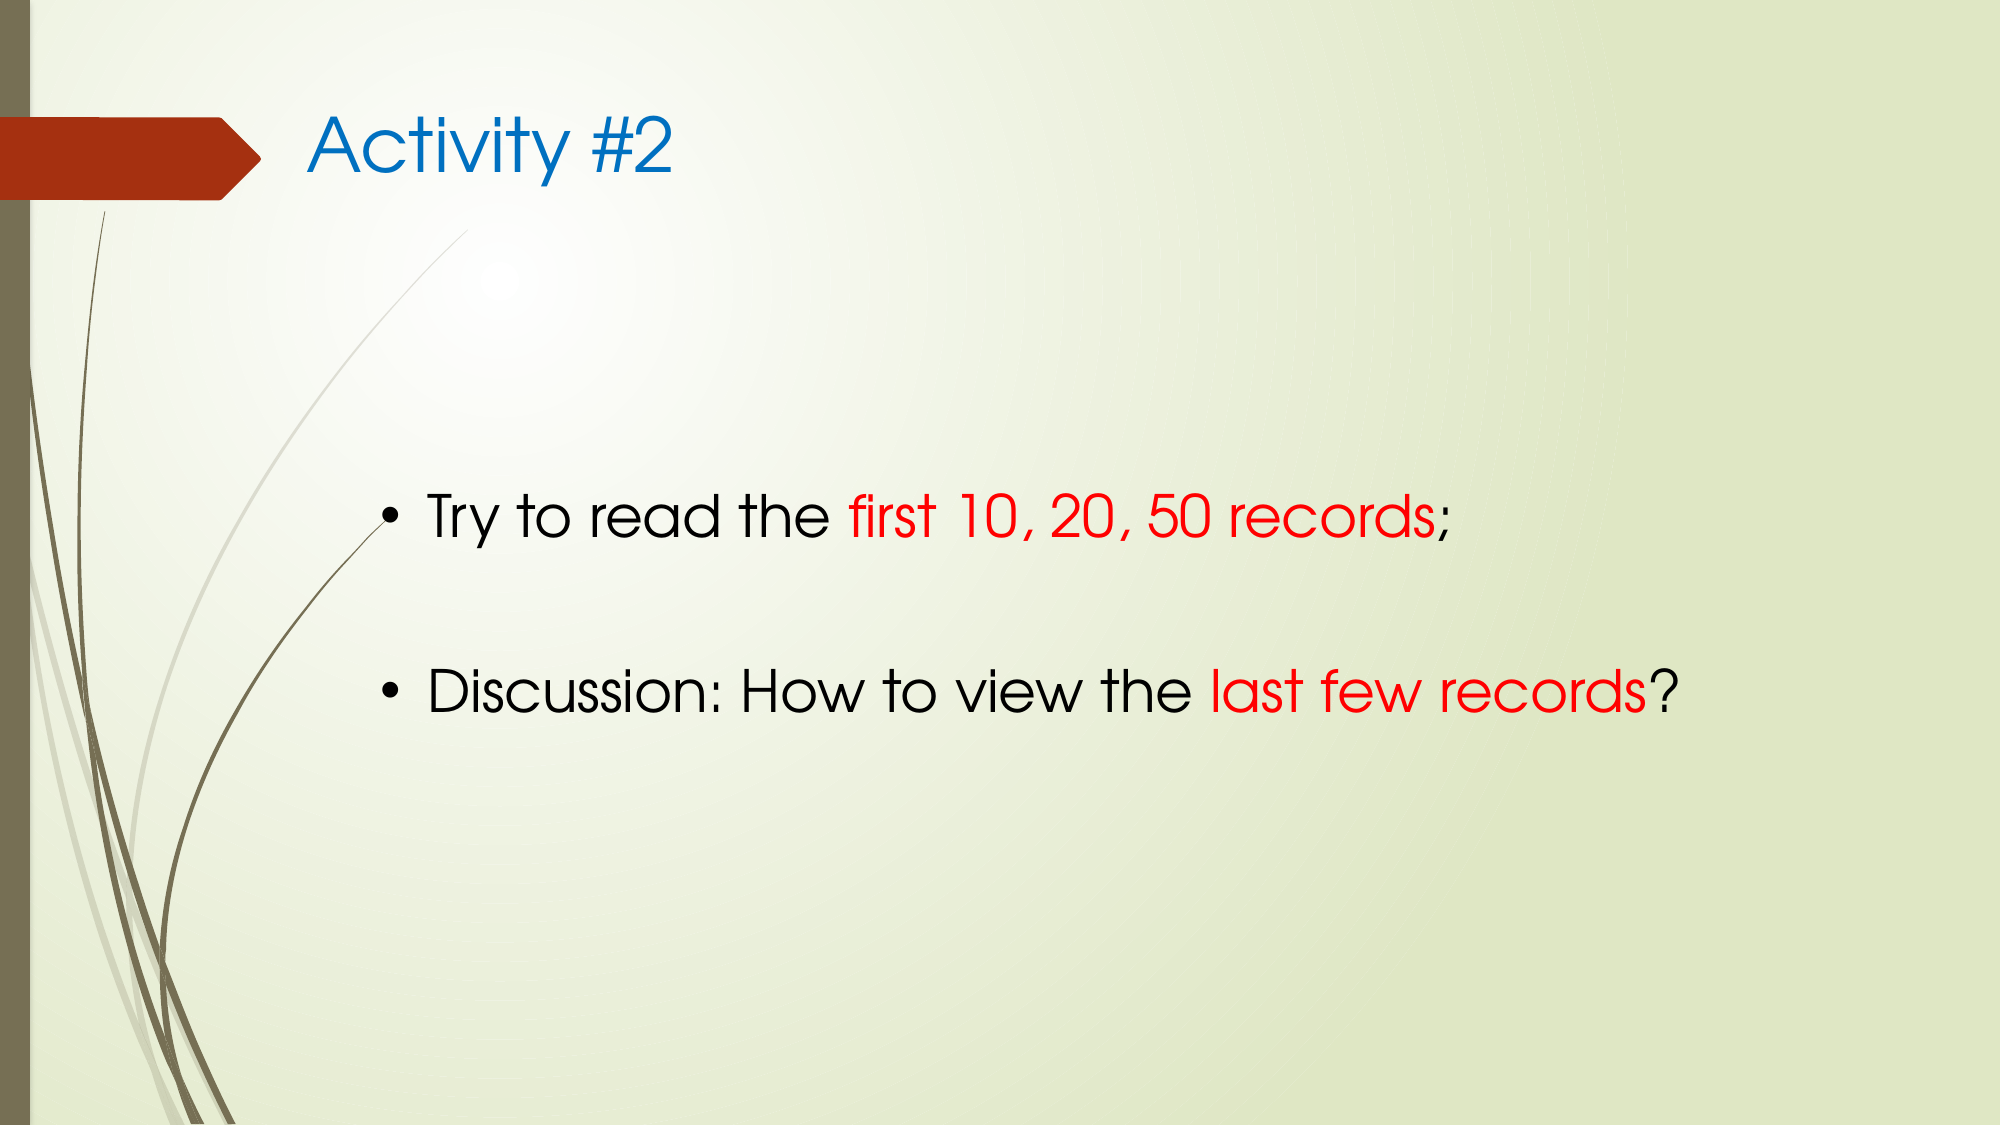

# Activity #2
Try to read the first 10, 20, 50 records;
Discussion: How to view the last few records?